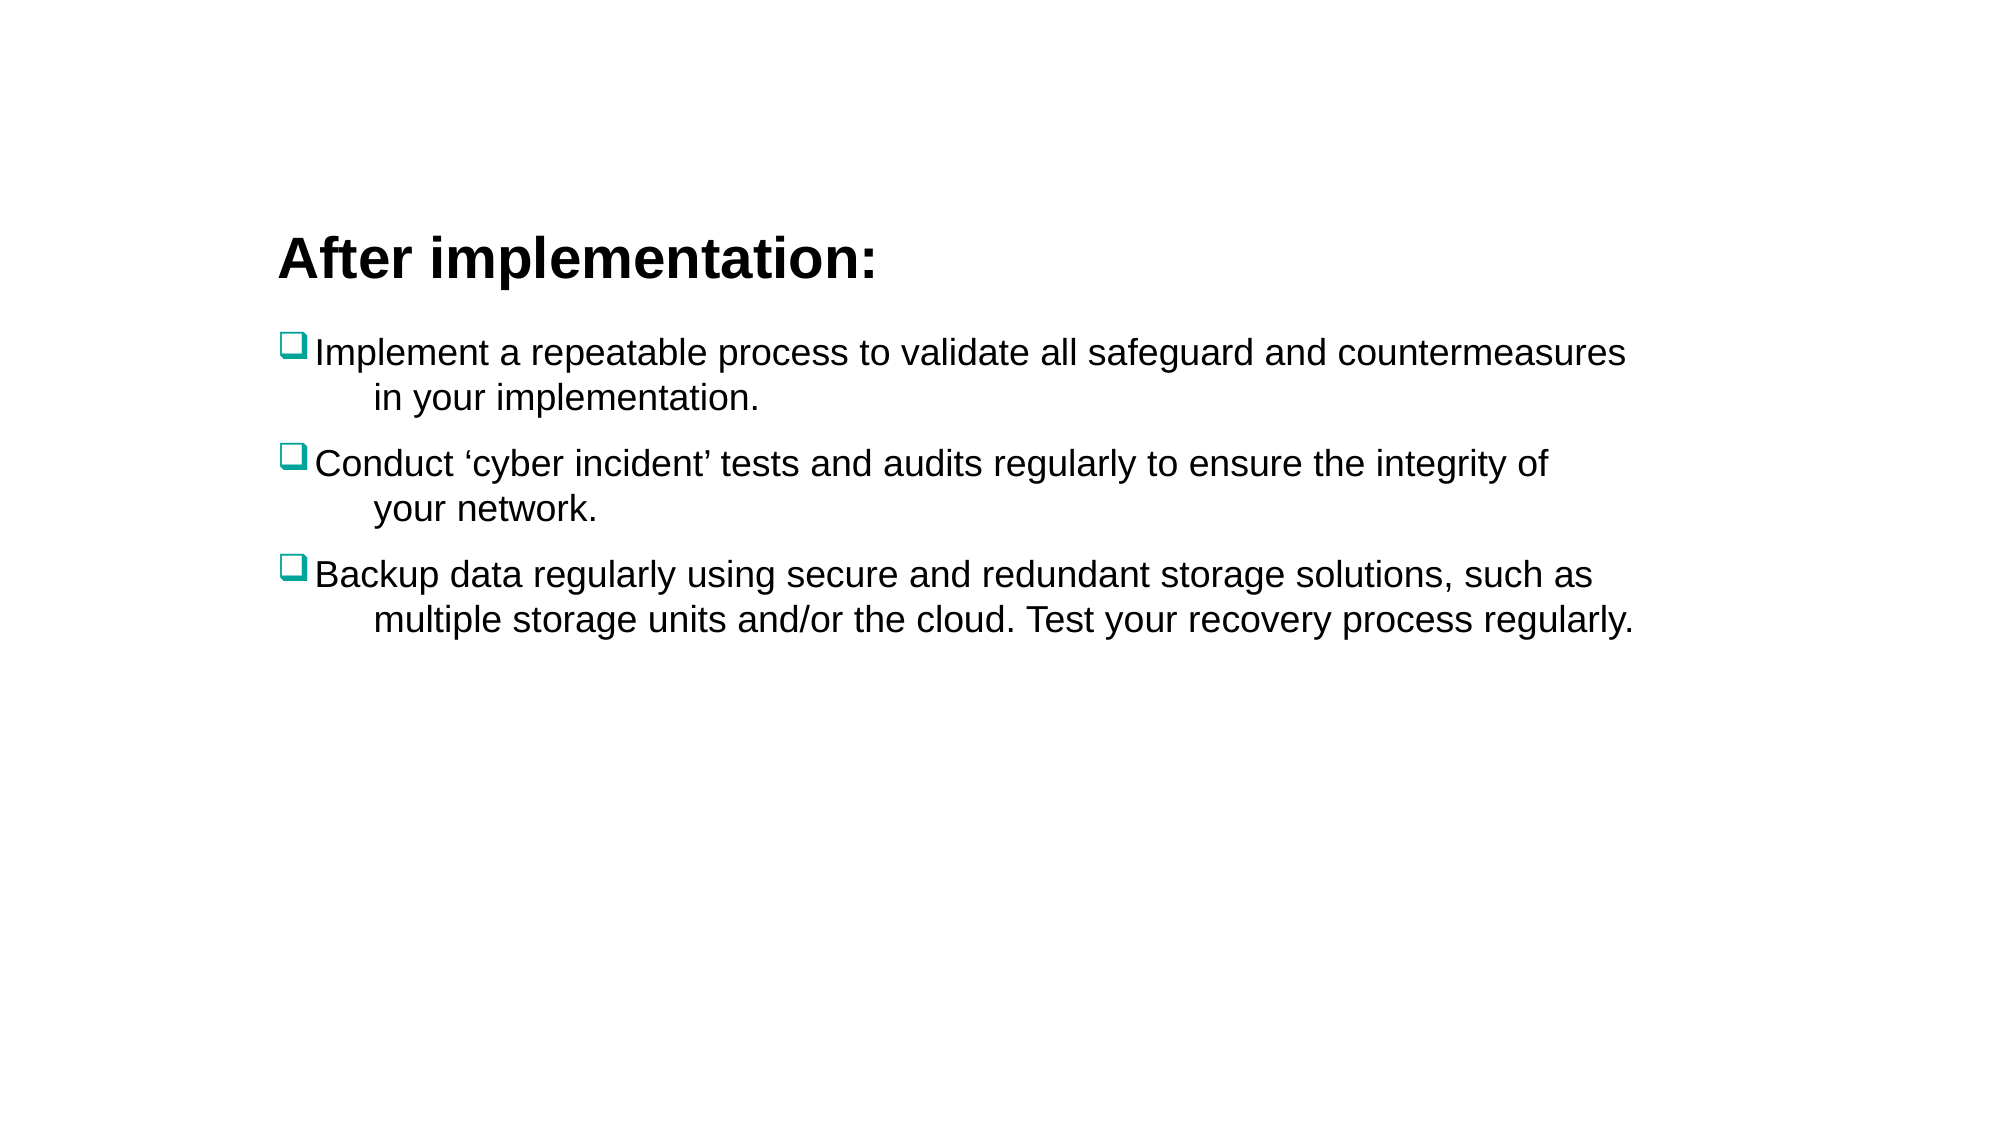

After implementation:
Implement a repeatable process to validate all safeguard and countermeasures
	in your implementation.
Conduct ‘cyber incident’ tests and audits regularly to ensure the integrity of
	your network.
Backup data regularly using secure and redundant storage solutions, such as
	multiple storage units and/or the cloud. Test your recovery process regularly.
24